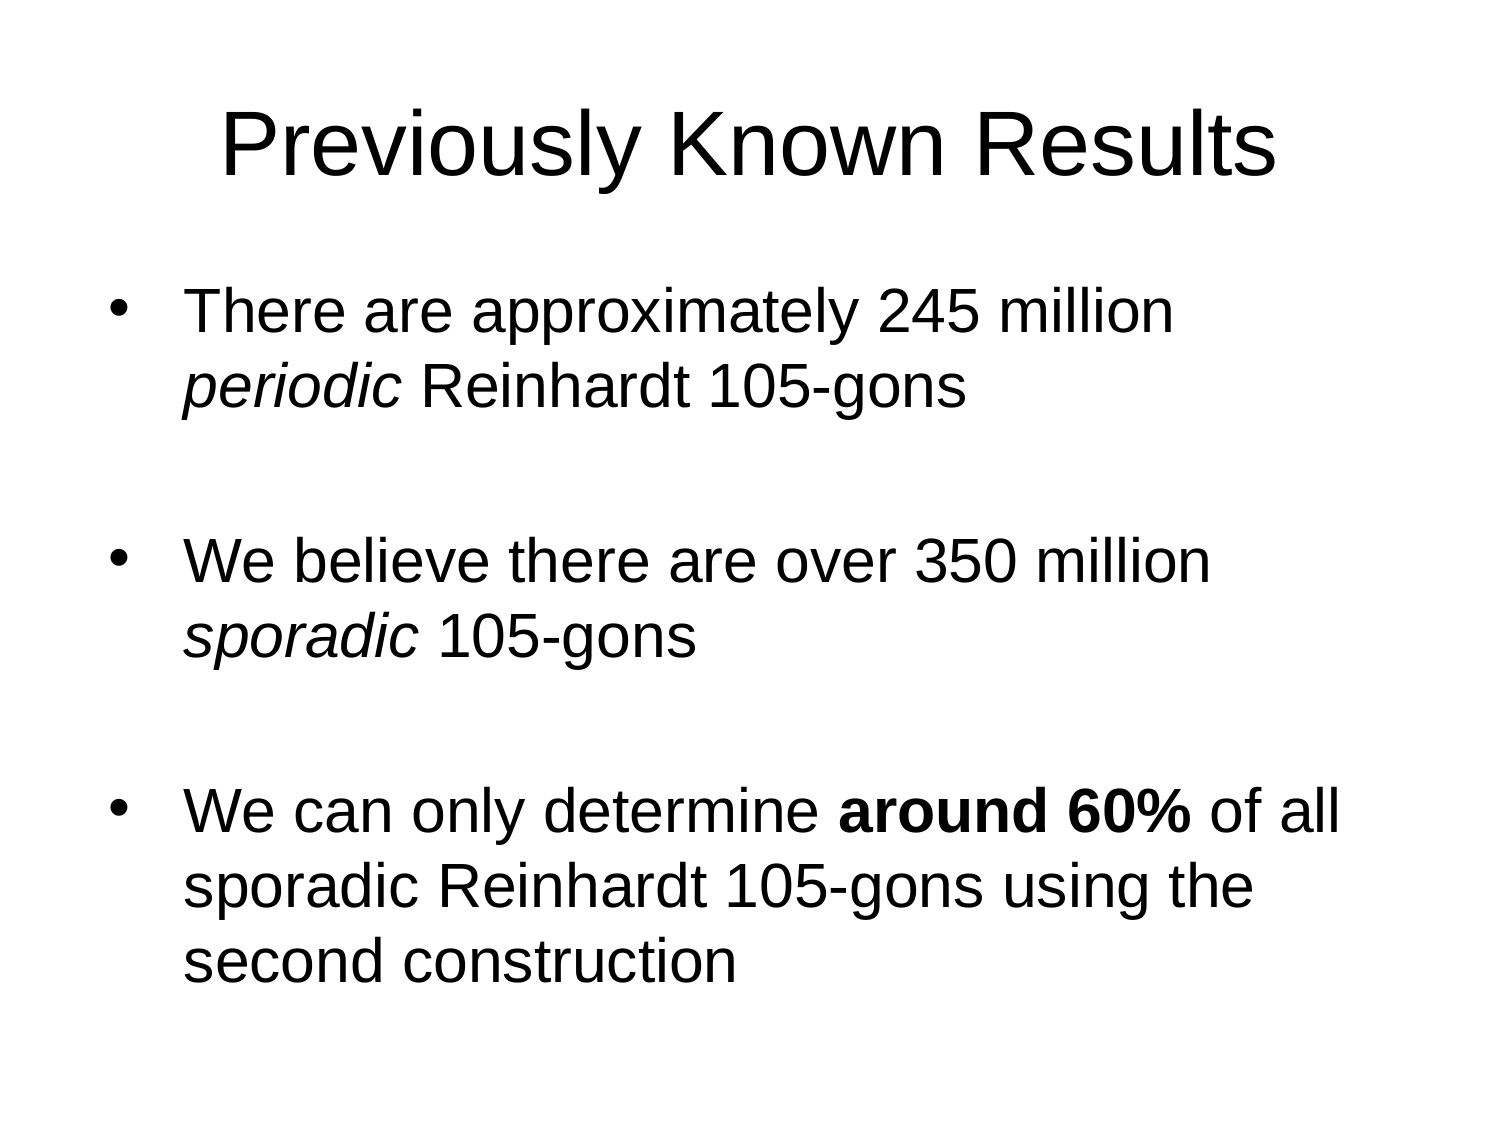

# Previously Known Results
There are approximately 245 million periodic Reinhardt 105-gons

We believe there are over 350 million sporadic 105-gons

We can only determine around 60% of all sporadic Reinhardt 105-gons using the second construction